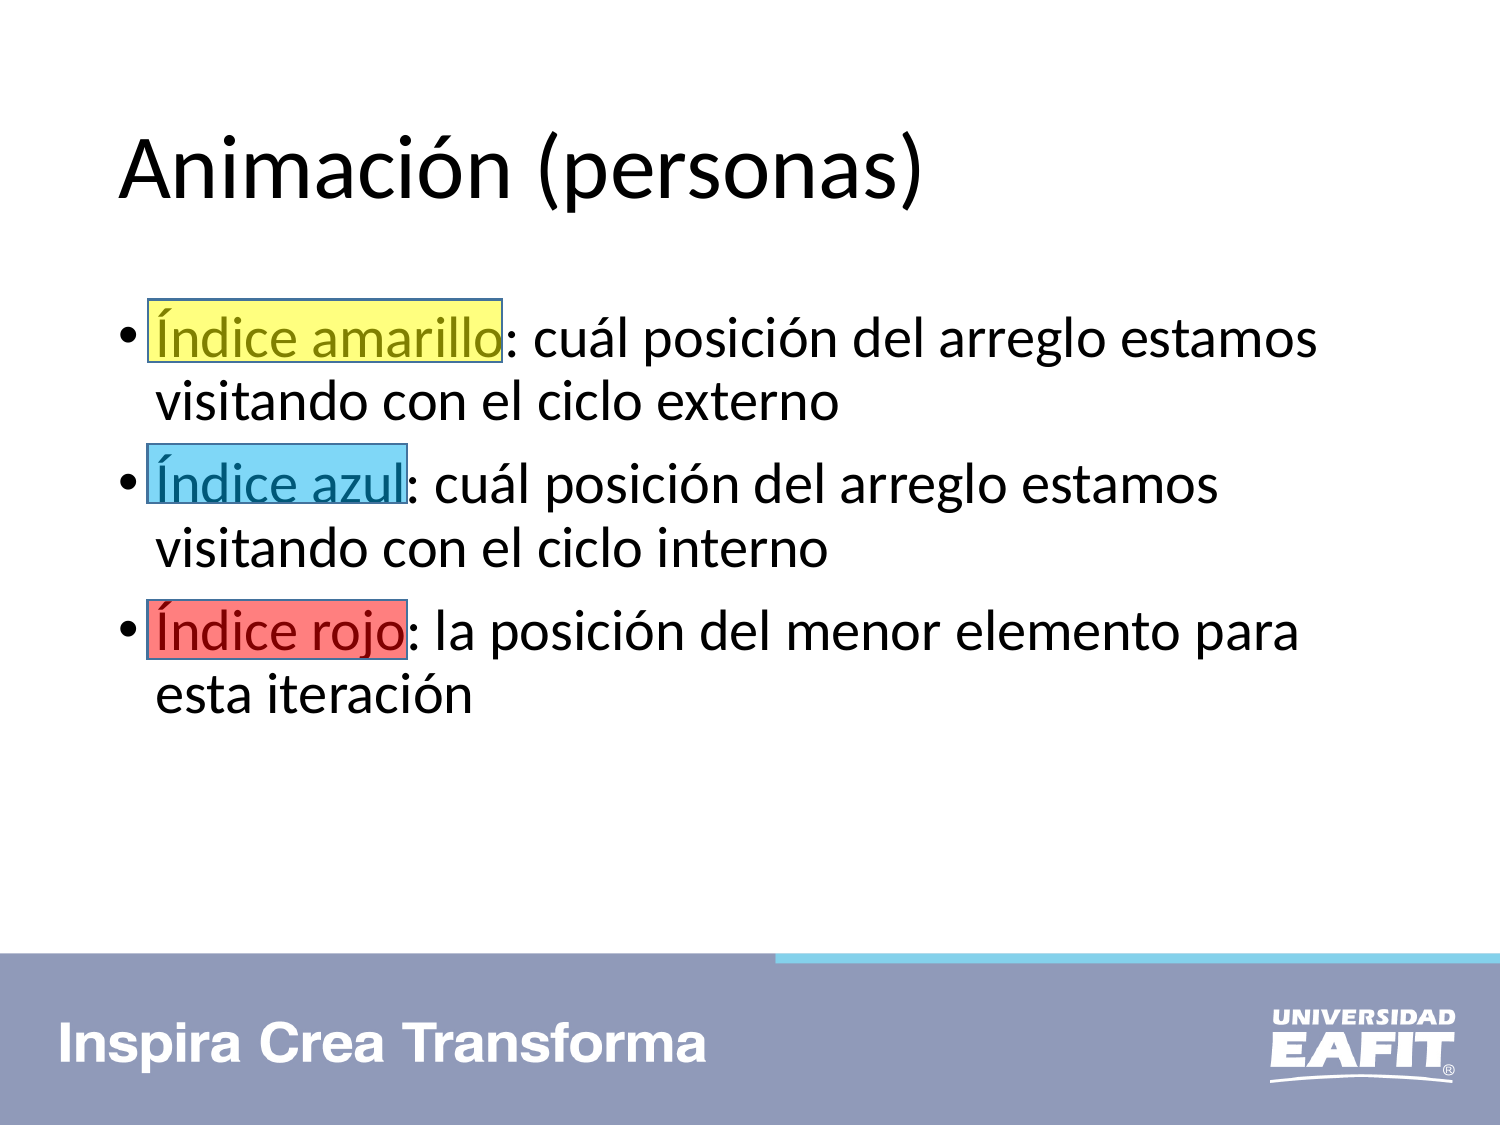

# Animación (personas)
Índice amarillo: cuál posición del arreglo estamos visitando con el ciclo externo
Índice azul: cuál posición del arreglo estamos visitando con el ciclo interno
Índice rojo: la posición del menor elemento para esta iteración